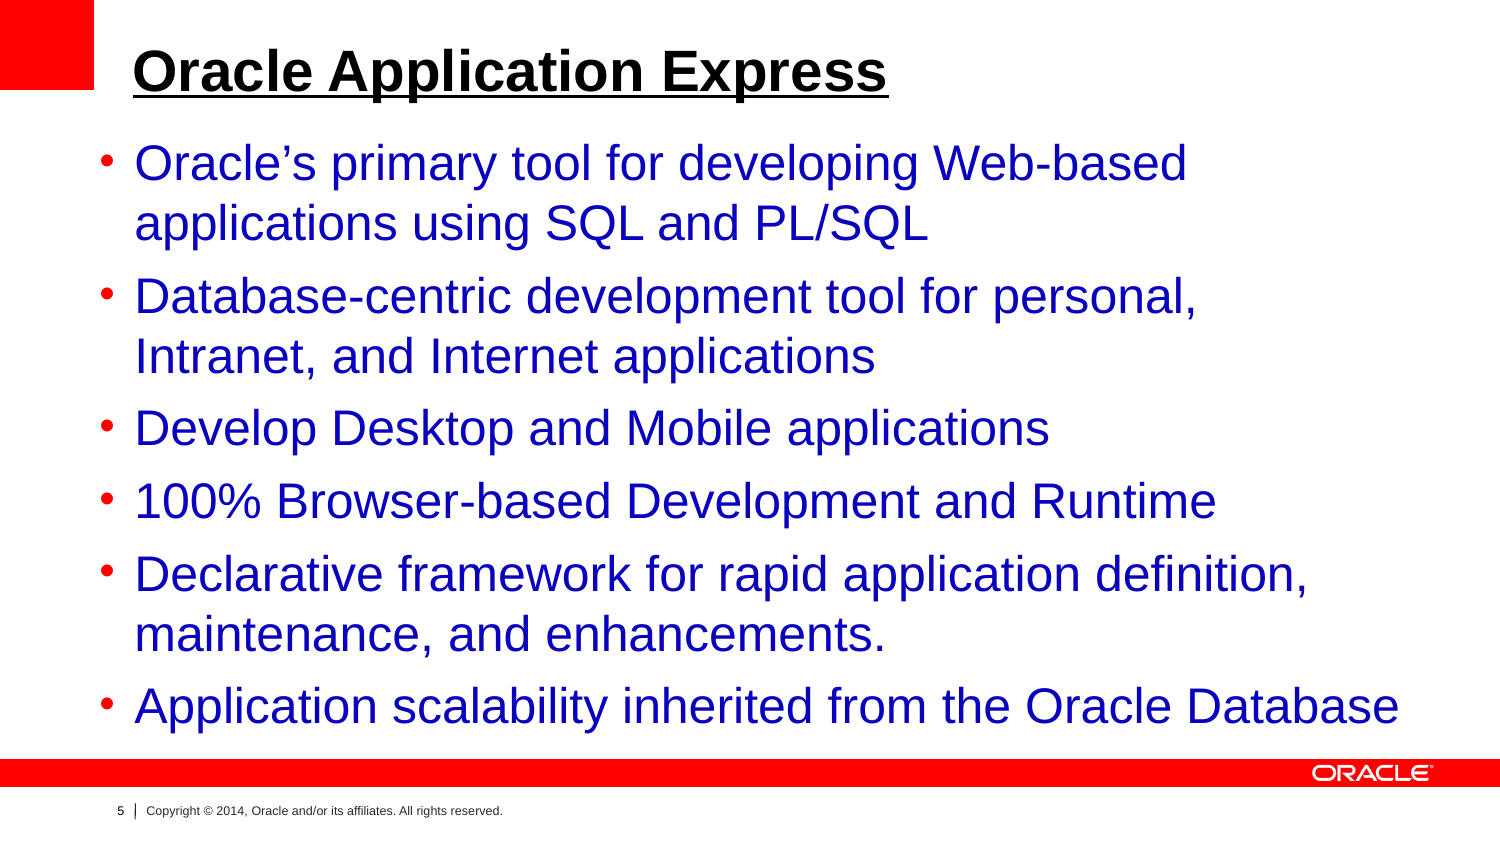

# Oracle Application Express
Oracle’s primary tool for developing Web-based applications using SQL and PL/SQL
Database-centric development tool for personal,
Intranet, and Internet applications
Develop Desktop and Mobile applications
100% Browser-based Development and Runtime
Declarative framework for rapid application definition, maintenance, and enhancements.
Application scalability inherited from the Oracle Database